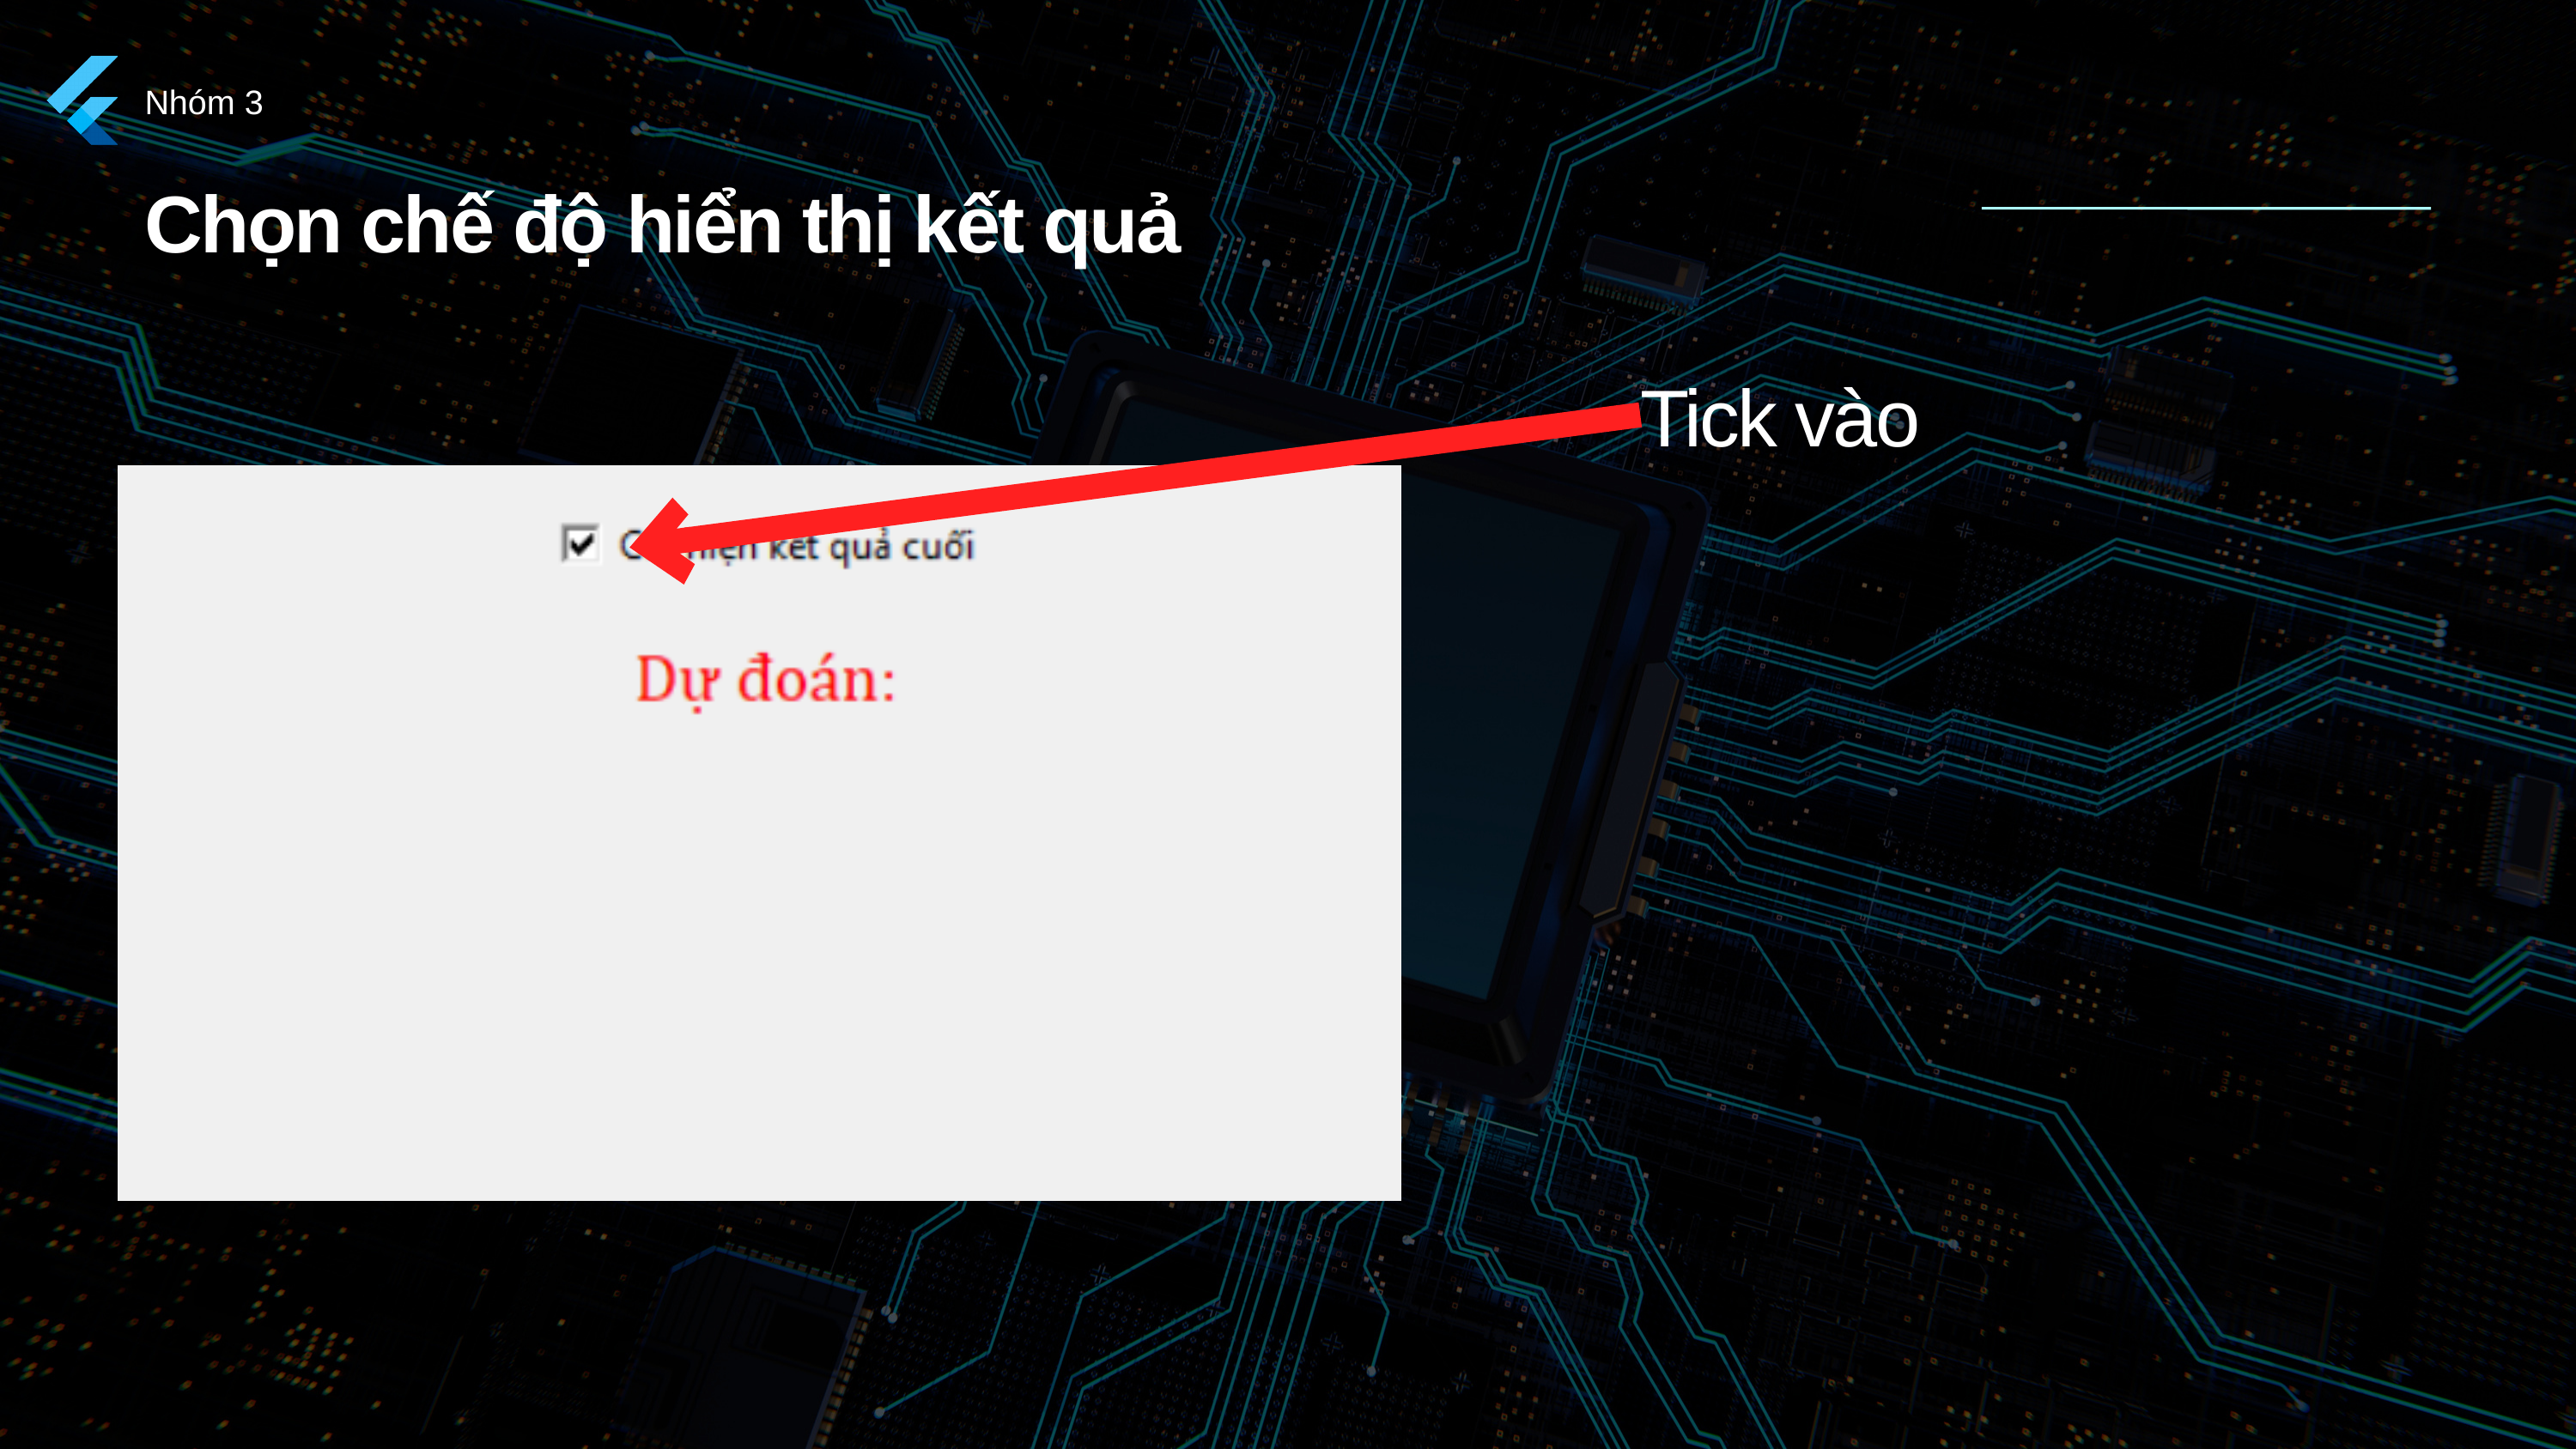

Nhóm 3
Chọn chế độ hiển thị kết quả

Tick vào